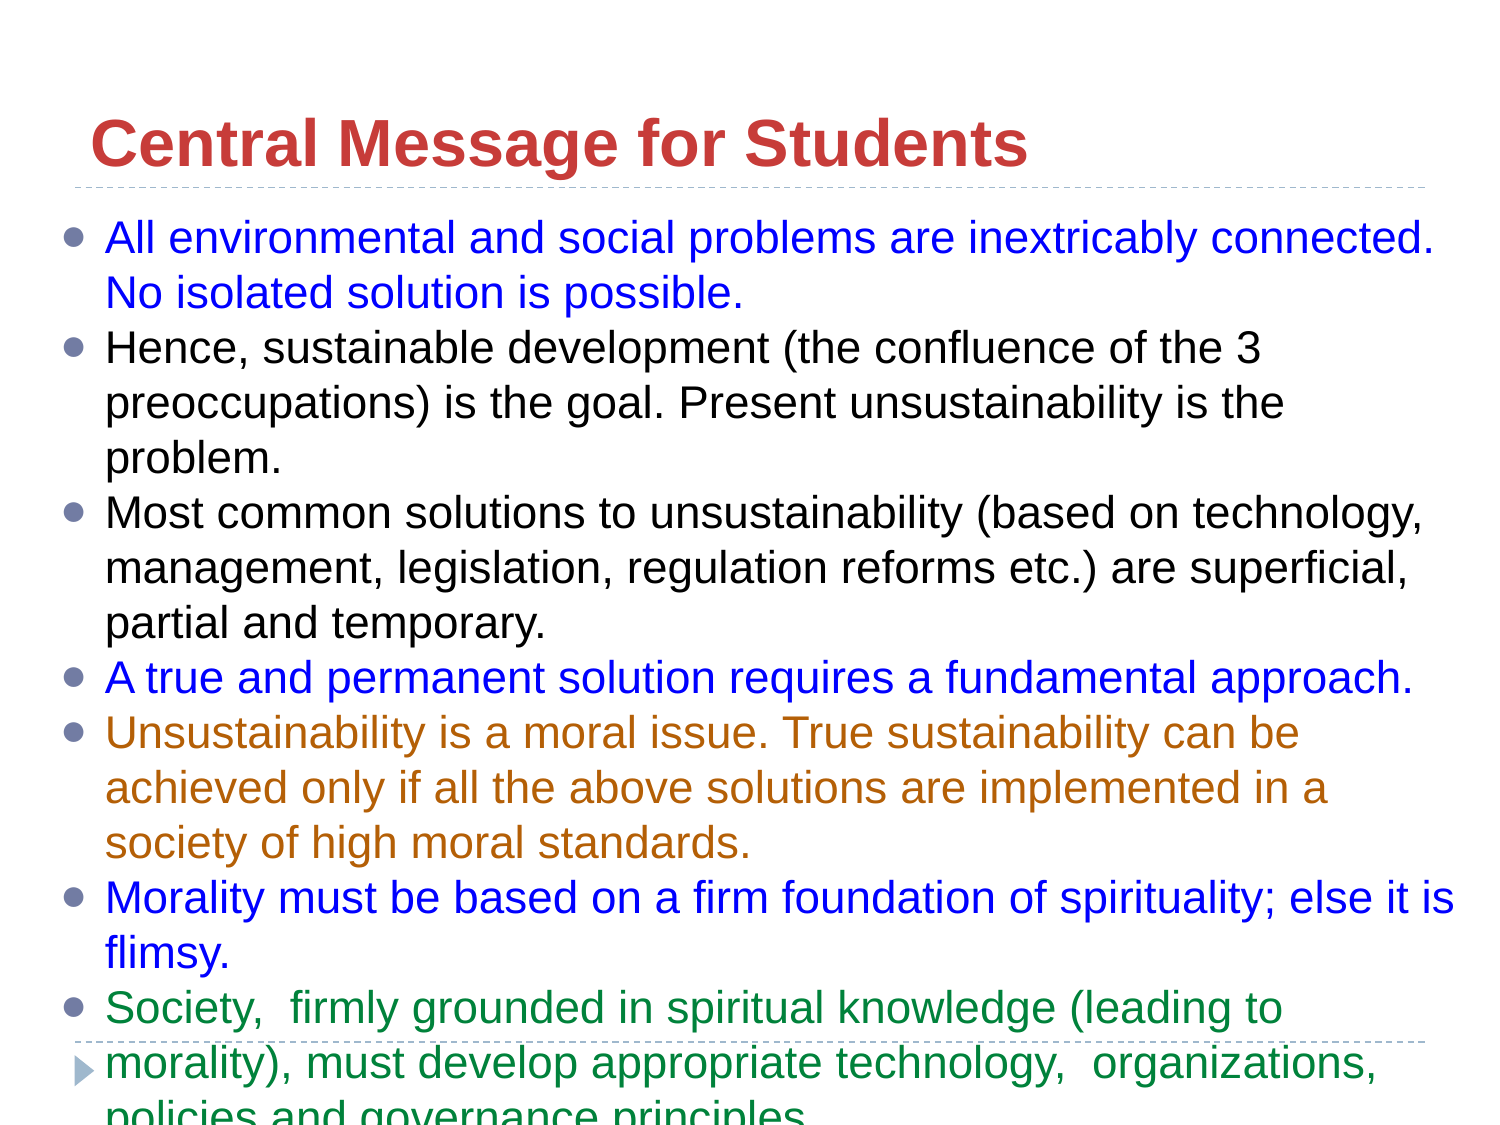

# Central Message for Students
All environmental and social problems are inextricably connected. No isolated solution is possible.
Hence, sustainable development (the confluence of the 3 preoccupations) is the goal. Present unsustainability is the problem.
Most common solutions to unsustainability (based on technology, management, legislation, regulation reforms etc.) are superficial, partial and temporary.
A true and permanent solution requires a fundamental approach.
Unsustainability is a moral issue. True sustainability can be achieved only if all the above solutions are implemented in a society of high moral standards.
Morality must be based on a firm foundation of spirituality; else it is flimsy.
Society,  firmly grounded in spiritual knowledge (leading to morality), must develop appropriate technology,  organizations, policies and governance principles.